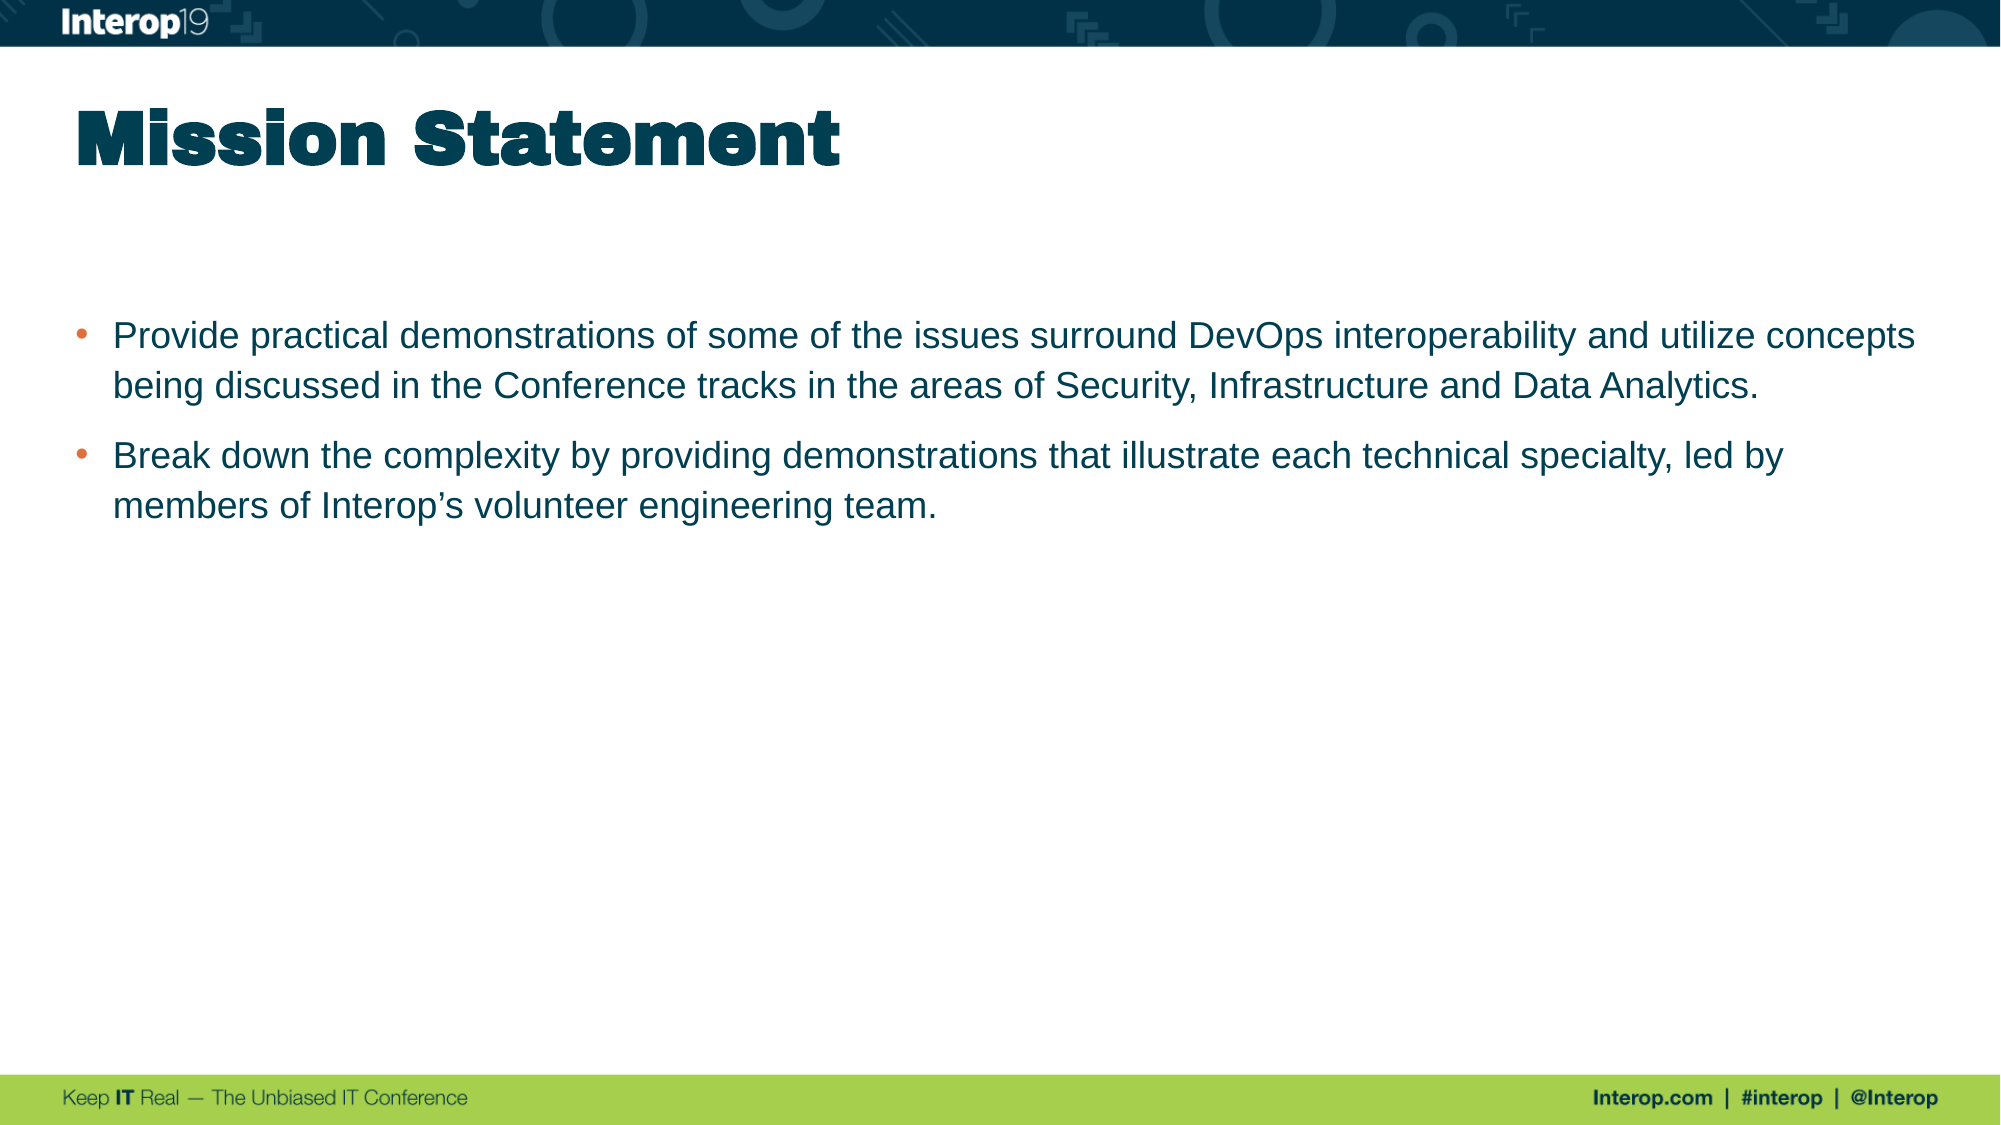

# Mission Statement
Provide practical demonstrations of some of the issues surround DevOps interoperability and utilize concepts being discussed in the Conference tracks in the areas of Security, Infrastructure and Data Analytics.
Break down the complexity by providing demonstrations that illustrate each technical specialty, led by members of Interop’s volunteer engineering team.